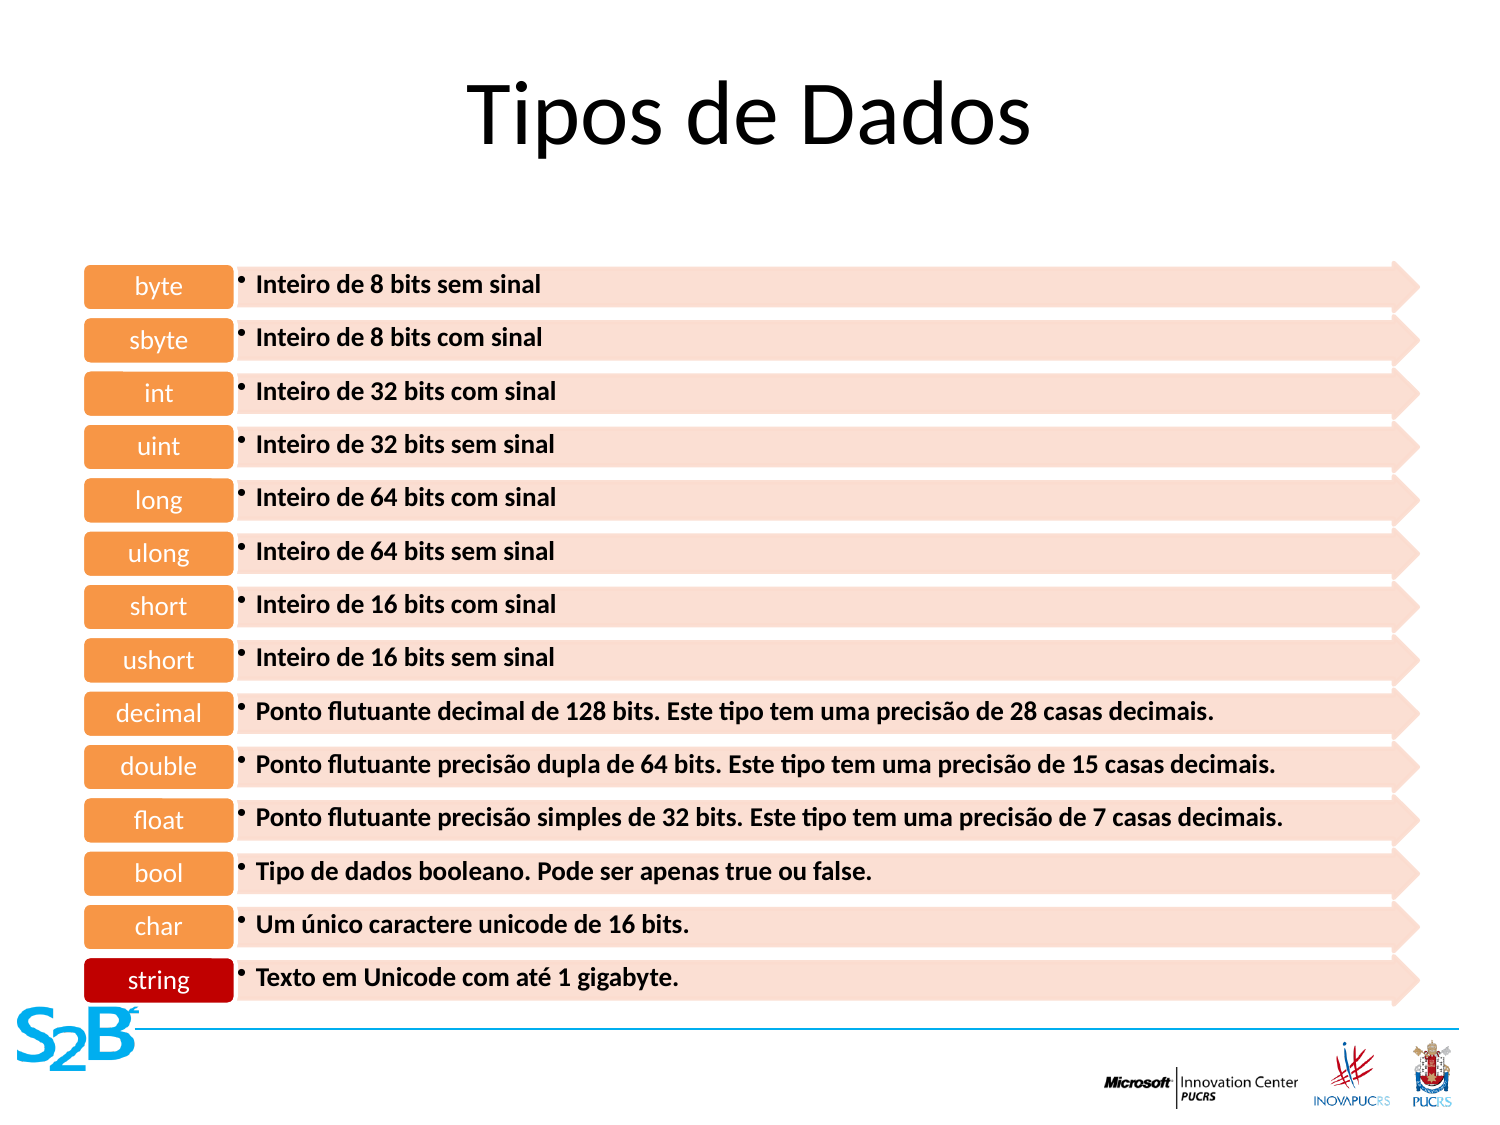

# Tipos de Dados
Inteiro de 8 bits sem sinal
byte
Inteiro de 8 bits com sinal
sbyte
Inteiro de 32 bits com sinal
int
Inteiro de 32 bits sem sinal
uint
Inteiro de 64 bits com sinal
long
Inteiro de 64 bits sem sinal
ulong
Inteiro de 16 bits com sinal
short
Inteiro de 16 bits sem sinal
ushort
Ponto flutuante decimal de 128 bits. Este tipo tem uma precisão de 28 casas decimais.
decimal
Ponto flutuante precisão dupla de 64 bits. Este tipo tem uma precisão de 15 casas decimais.
double
Ponto flutuante precisão simples de 32 bits. Este tipo tem uma precisão de 7 casas decimais.
float
Tipo de dados booleano. Pode ser apenas true ou false.
bool
Um único caractere unicode de 16 bits.
char
Texto em Unicode com até 1 gigabyte.
string